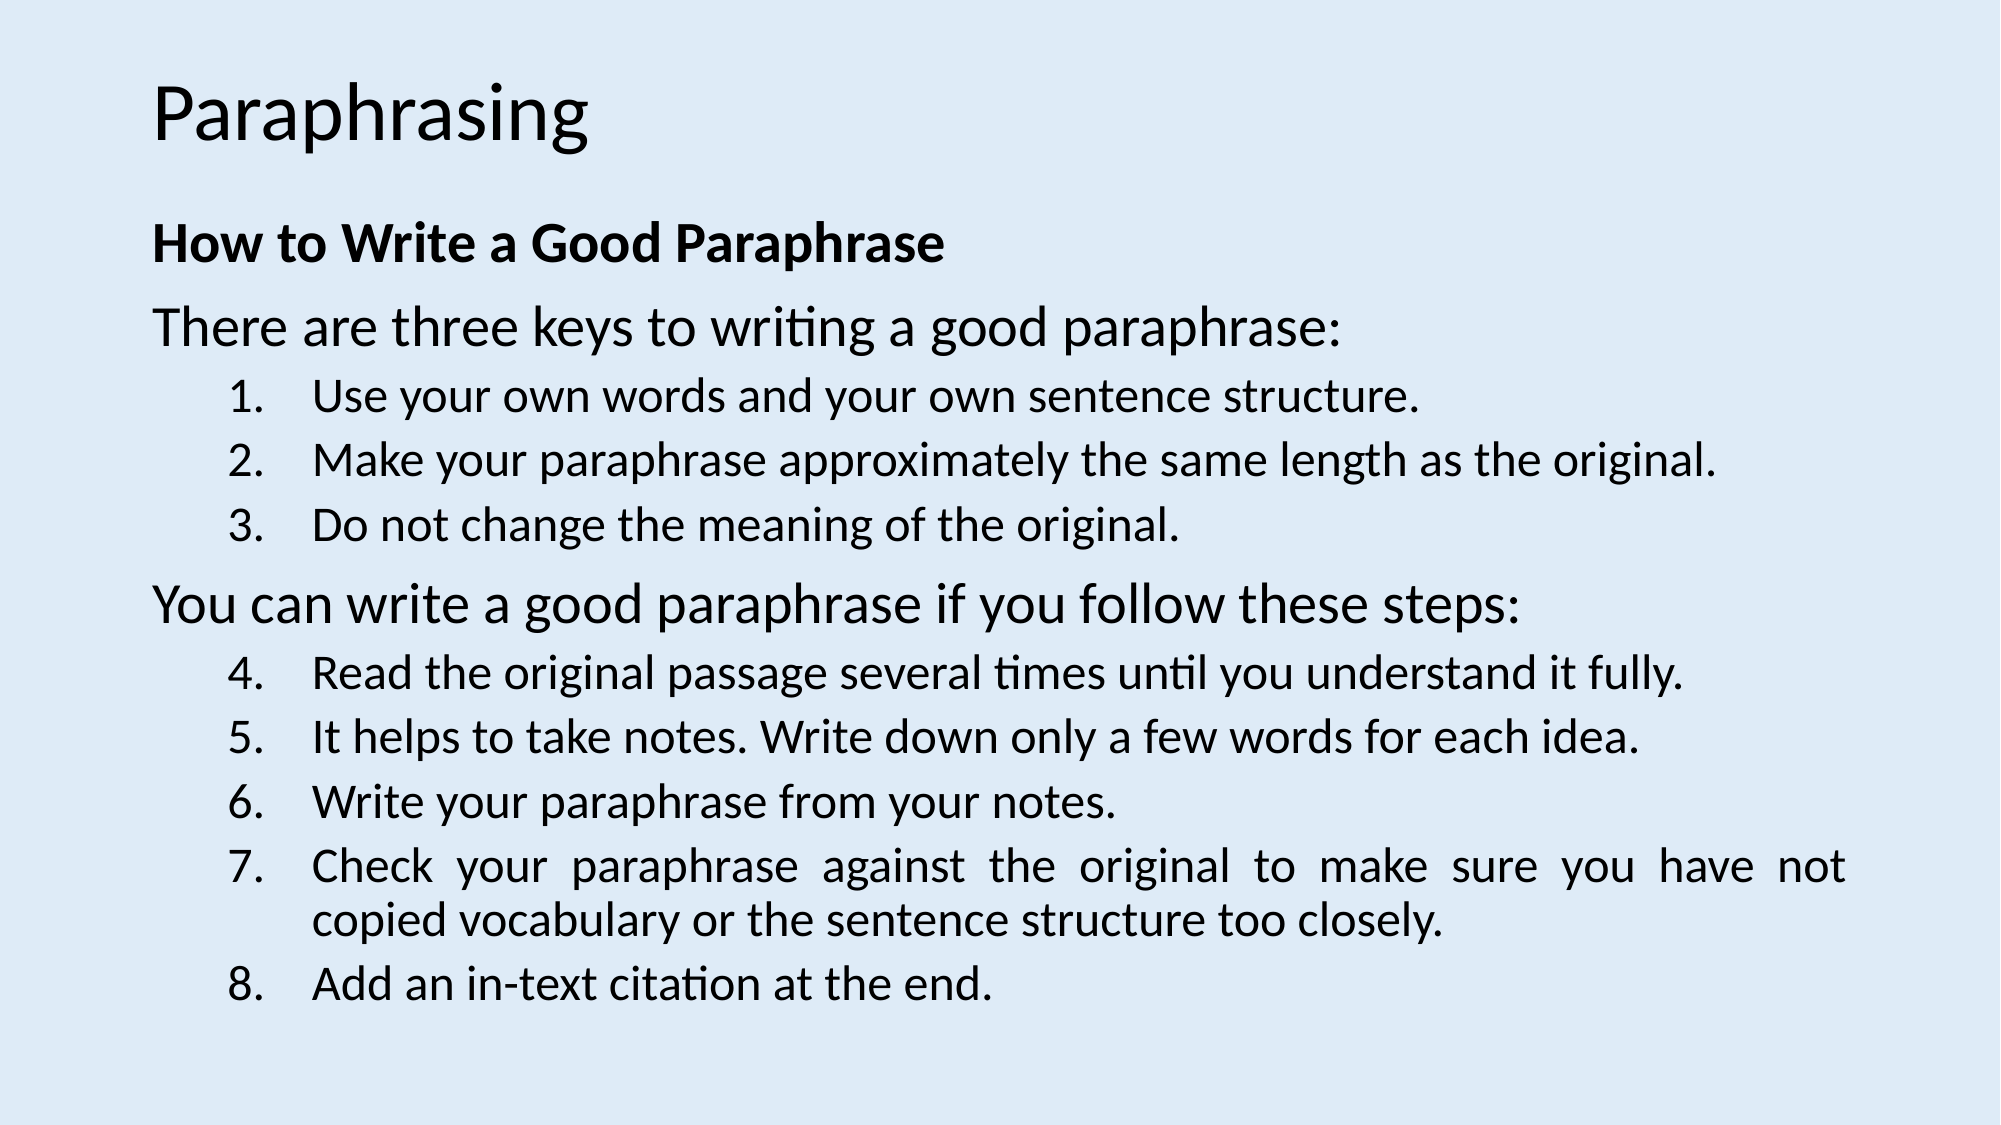

# Paraphrasing
How to Write a Good Paraphrase
There are three keys to writing a good paraphrase:
Use your own words and your own sentence structure.
Make your paraphrase approximately the same length as the original.
Do not change the meaning of the original.
You can write a good paraphrase if you follow these steps:
Read the original passage several times until you understand it fully.
It helps to take notes. Write down only a few words for each idea.
Write your paraphrase from your notes.
Check your paraphrase against the original to make sure you have not copied vocabulary or the sentence structure too closely.
Add an in-text citation at the end.